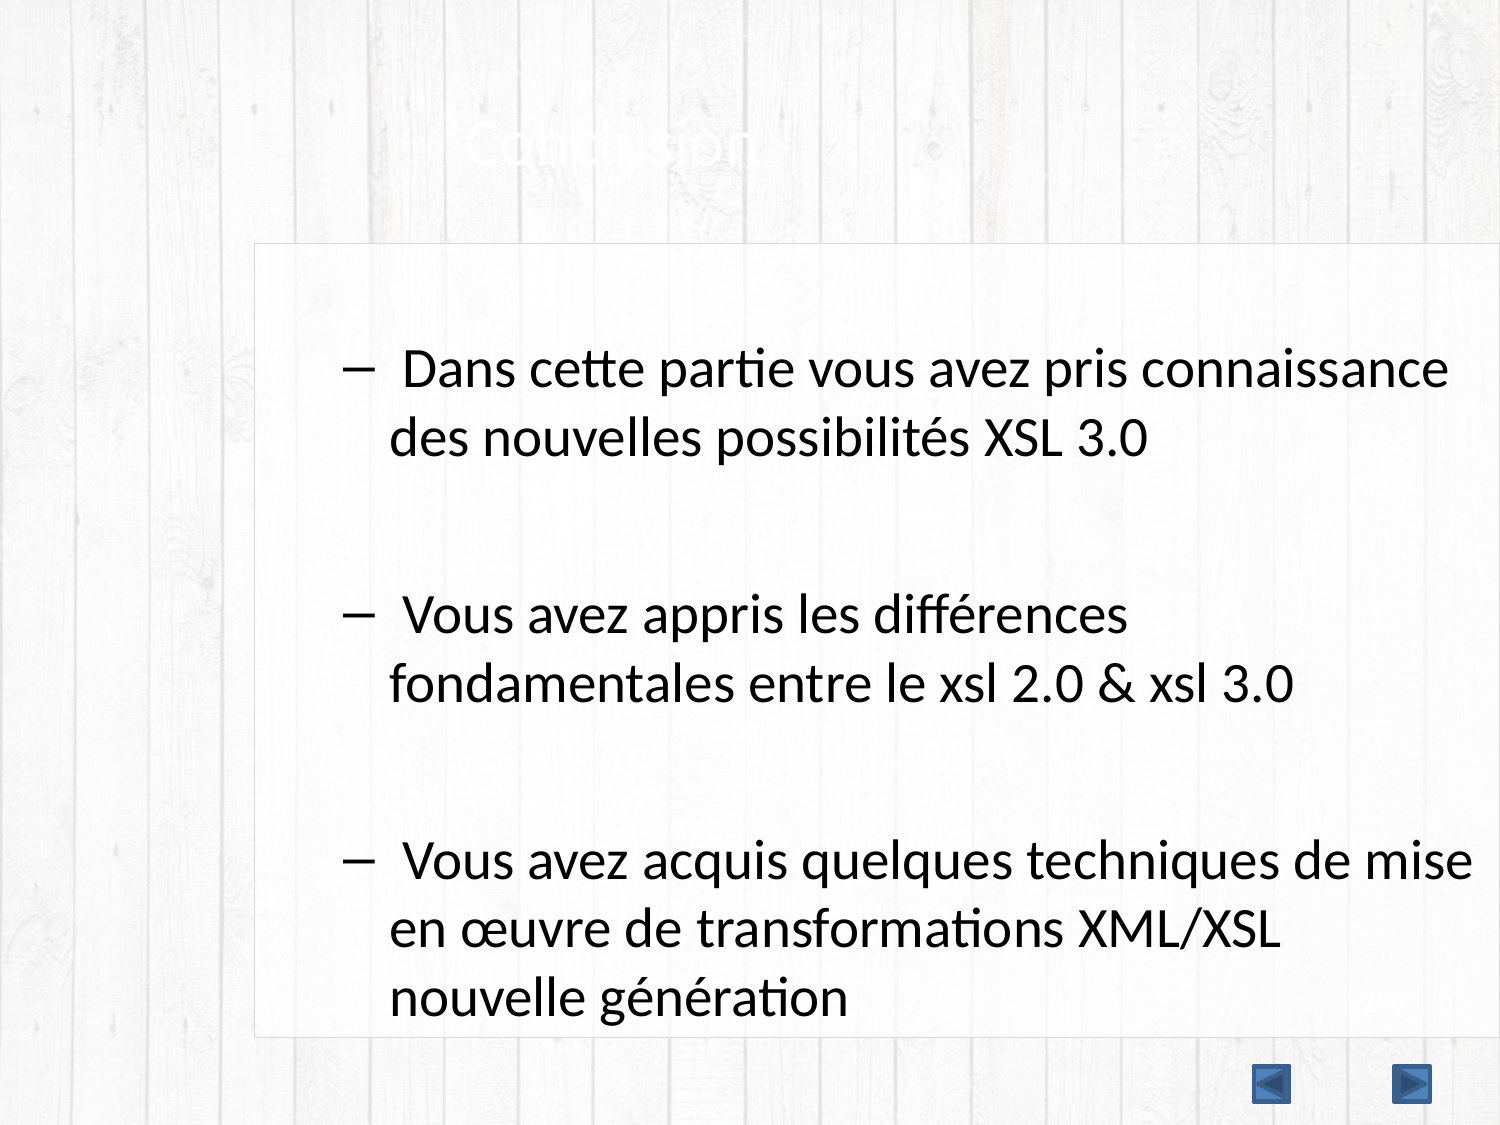

Conclusion

 Dans cette partie vous avez pris connaissance des nouvelles possibilités XSL 3.0

 Vous avez appris les différences fondamentales entre le xsl 2.0 & xsl 3.0

 Vous avez acquis quelques techniques de mise en œuvre de transformations XML/XSL nouvelle génération
280